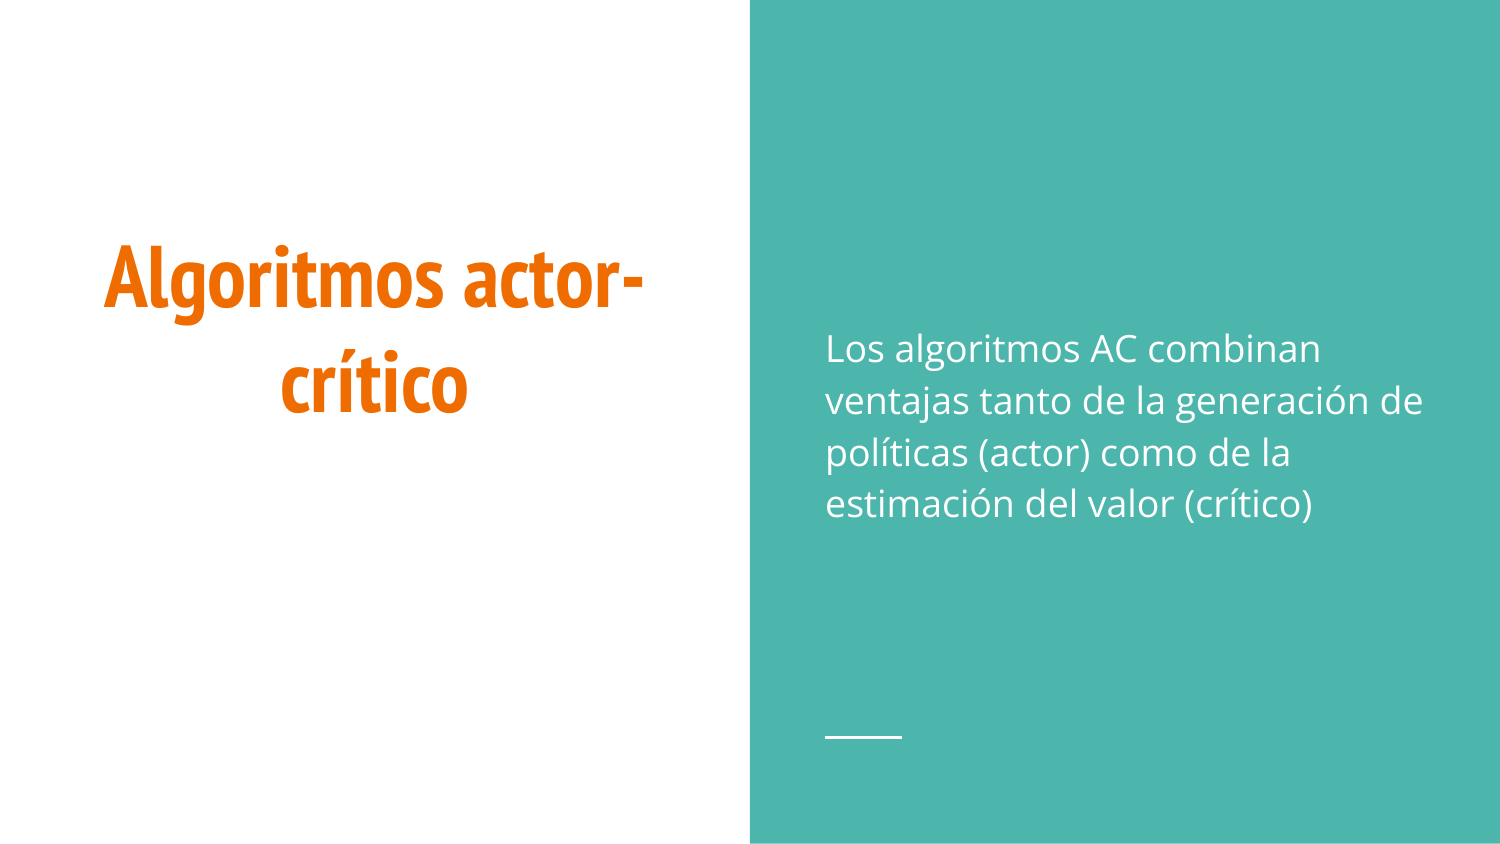

Los algoritmos AC combinan ventajas tanto de la generación de políticas (actor) como de la estimación del valor (crítico)
# Algoritmos actor-crítico